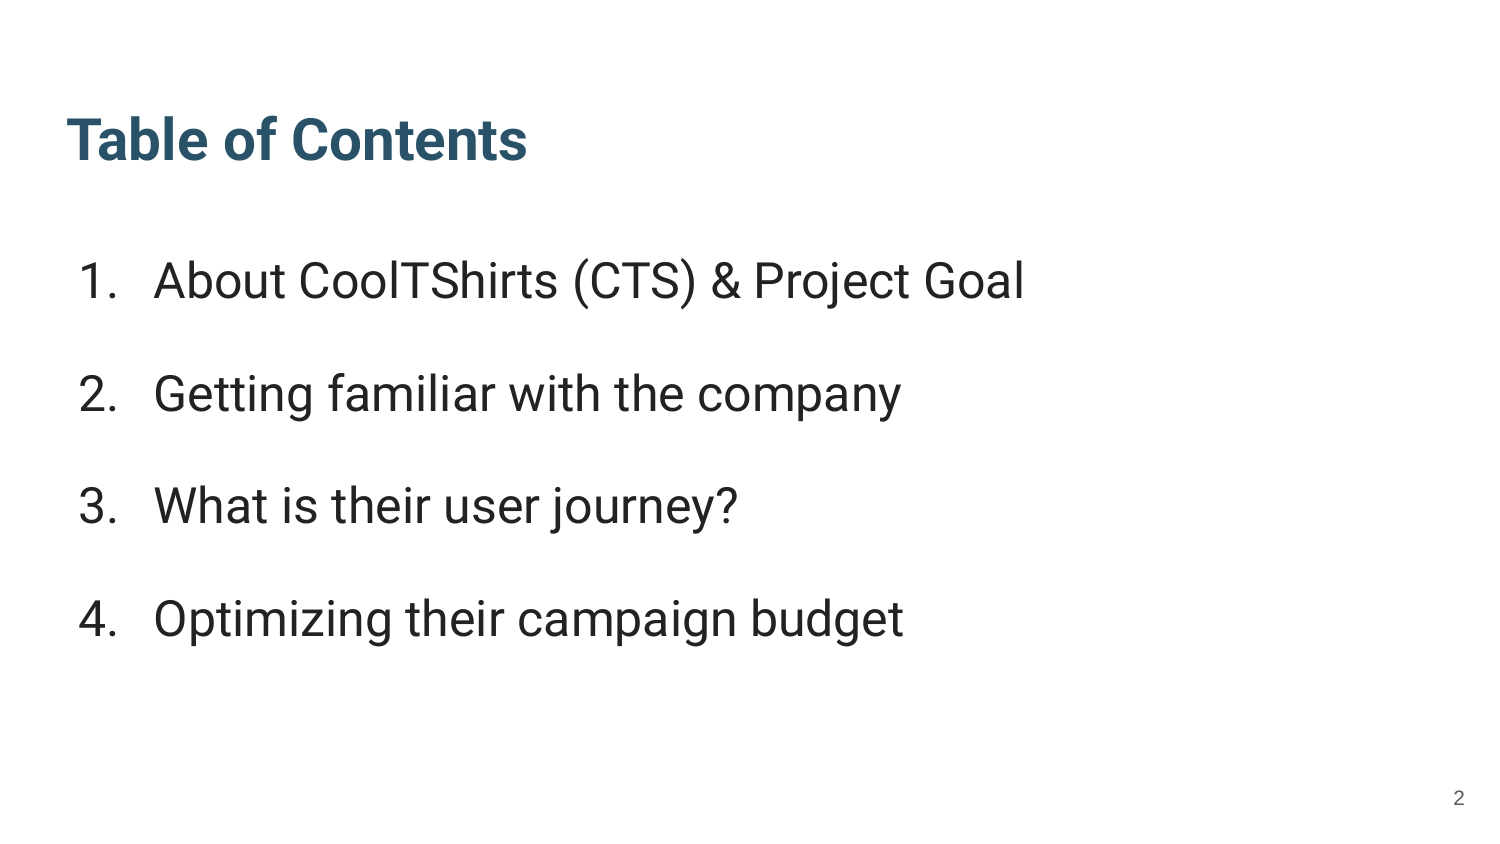

# Table of Contents
About CoolTShirts (CTS) & Project Goal
Getting familiar with the company
What is their user journey?
Optimizing their campaign budget
2